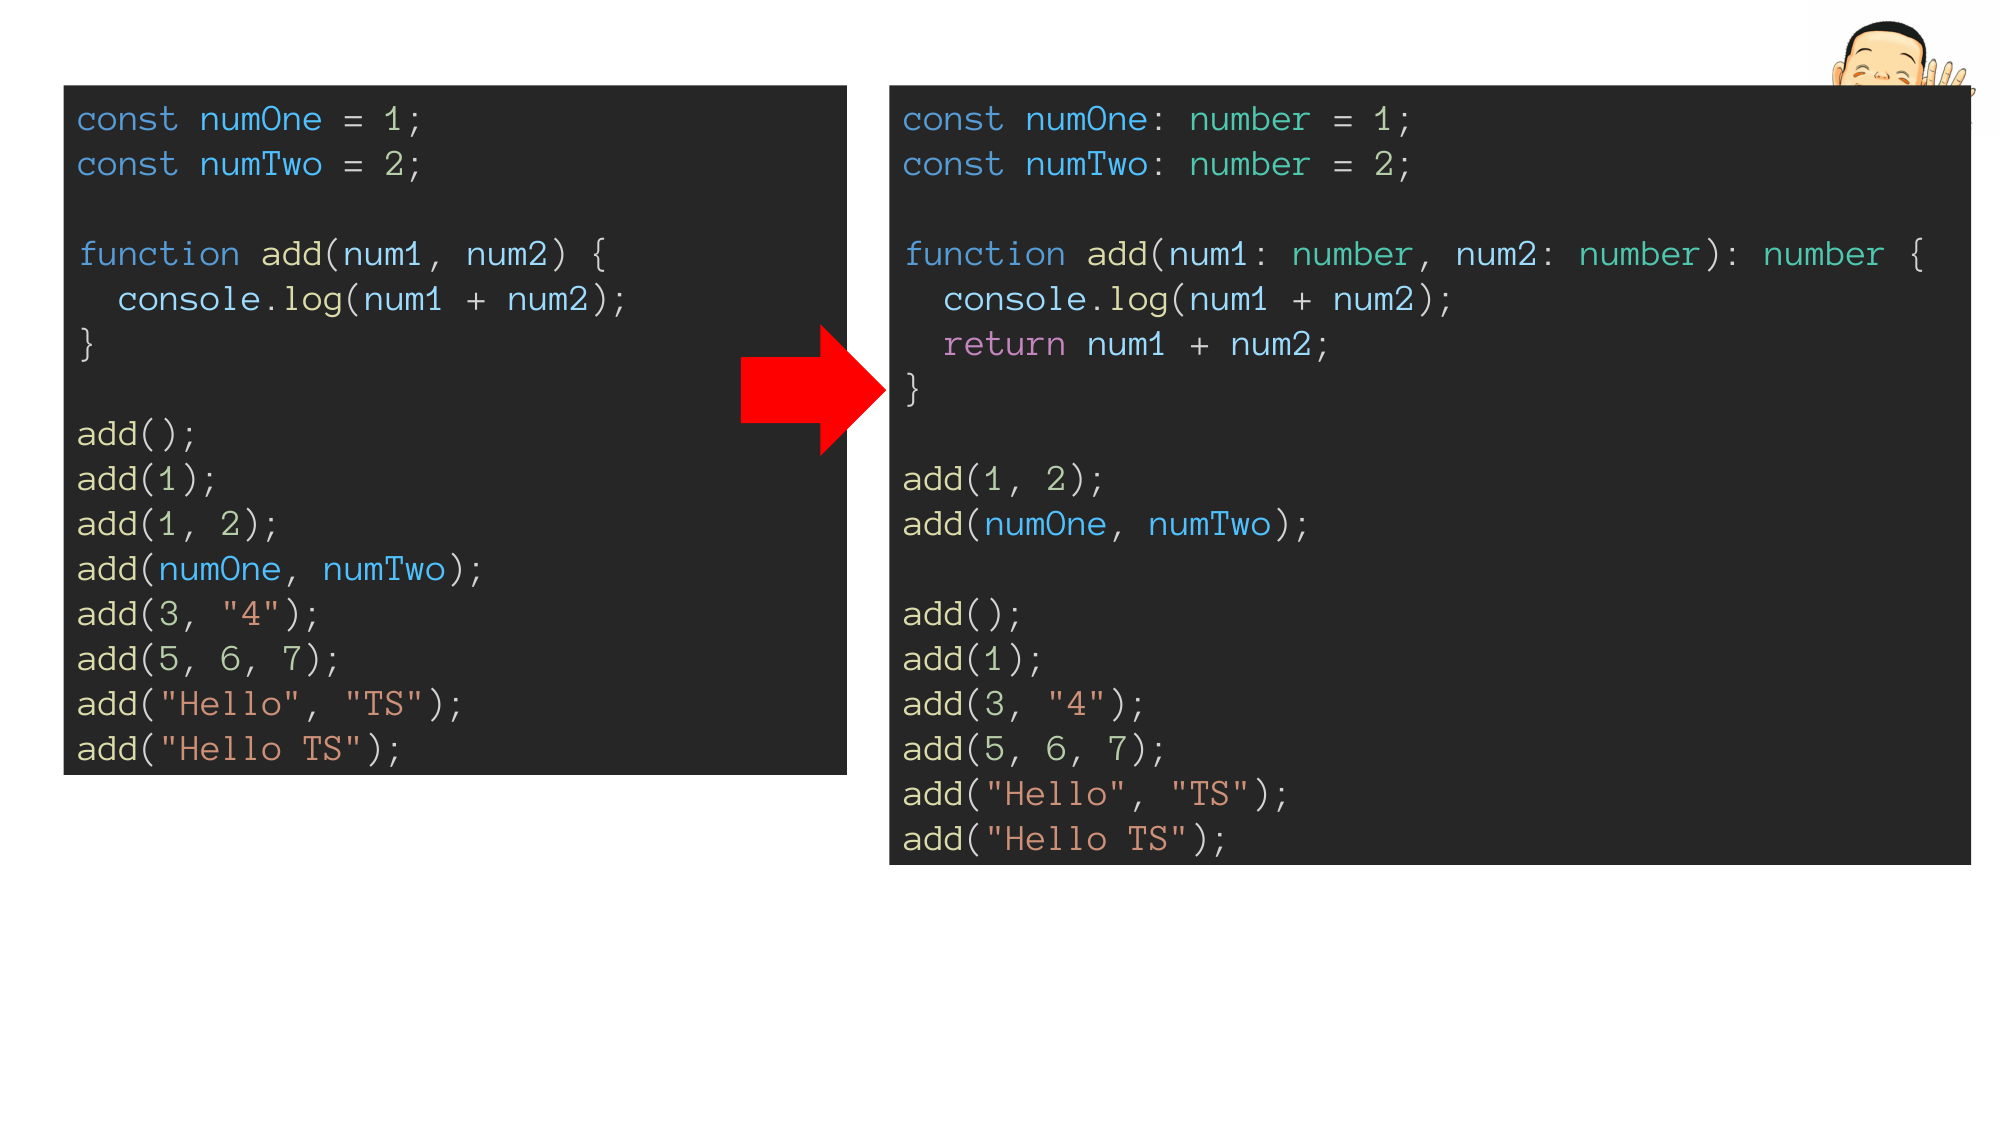

const numOne = 1;
const numTwo = 2;
function add(num1, num2) {
  console.log(num1 + num2);
}
add();
add(1);
add(1, 2);
add(numOne, numTwo);
add(3, "4");
add(5, 6, 7);
add("Hello", "TS");
add("Hello TS");
const numOne: number = 1;
const numTwo: number = 2;
function add(num1: number, num2: number): number {
  console.log(num1 + num2);
  return num1 + num2;
}
add(1, 2);
add(numOne, numTwo);
add();
add(1);
add(3, "4");
add(5, 6, 7);
add("Hello", "TS");
add("Hello TS");